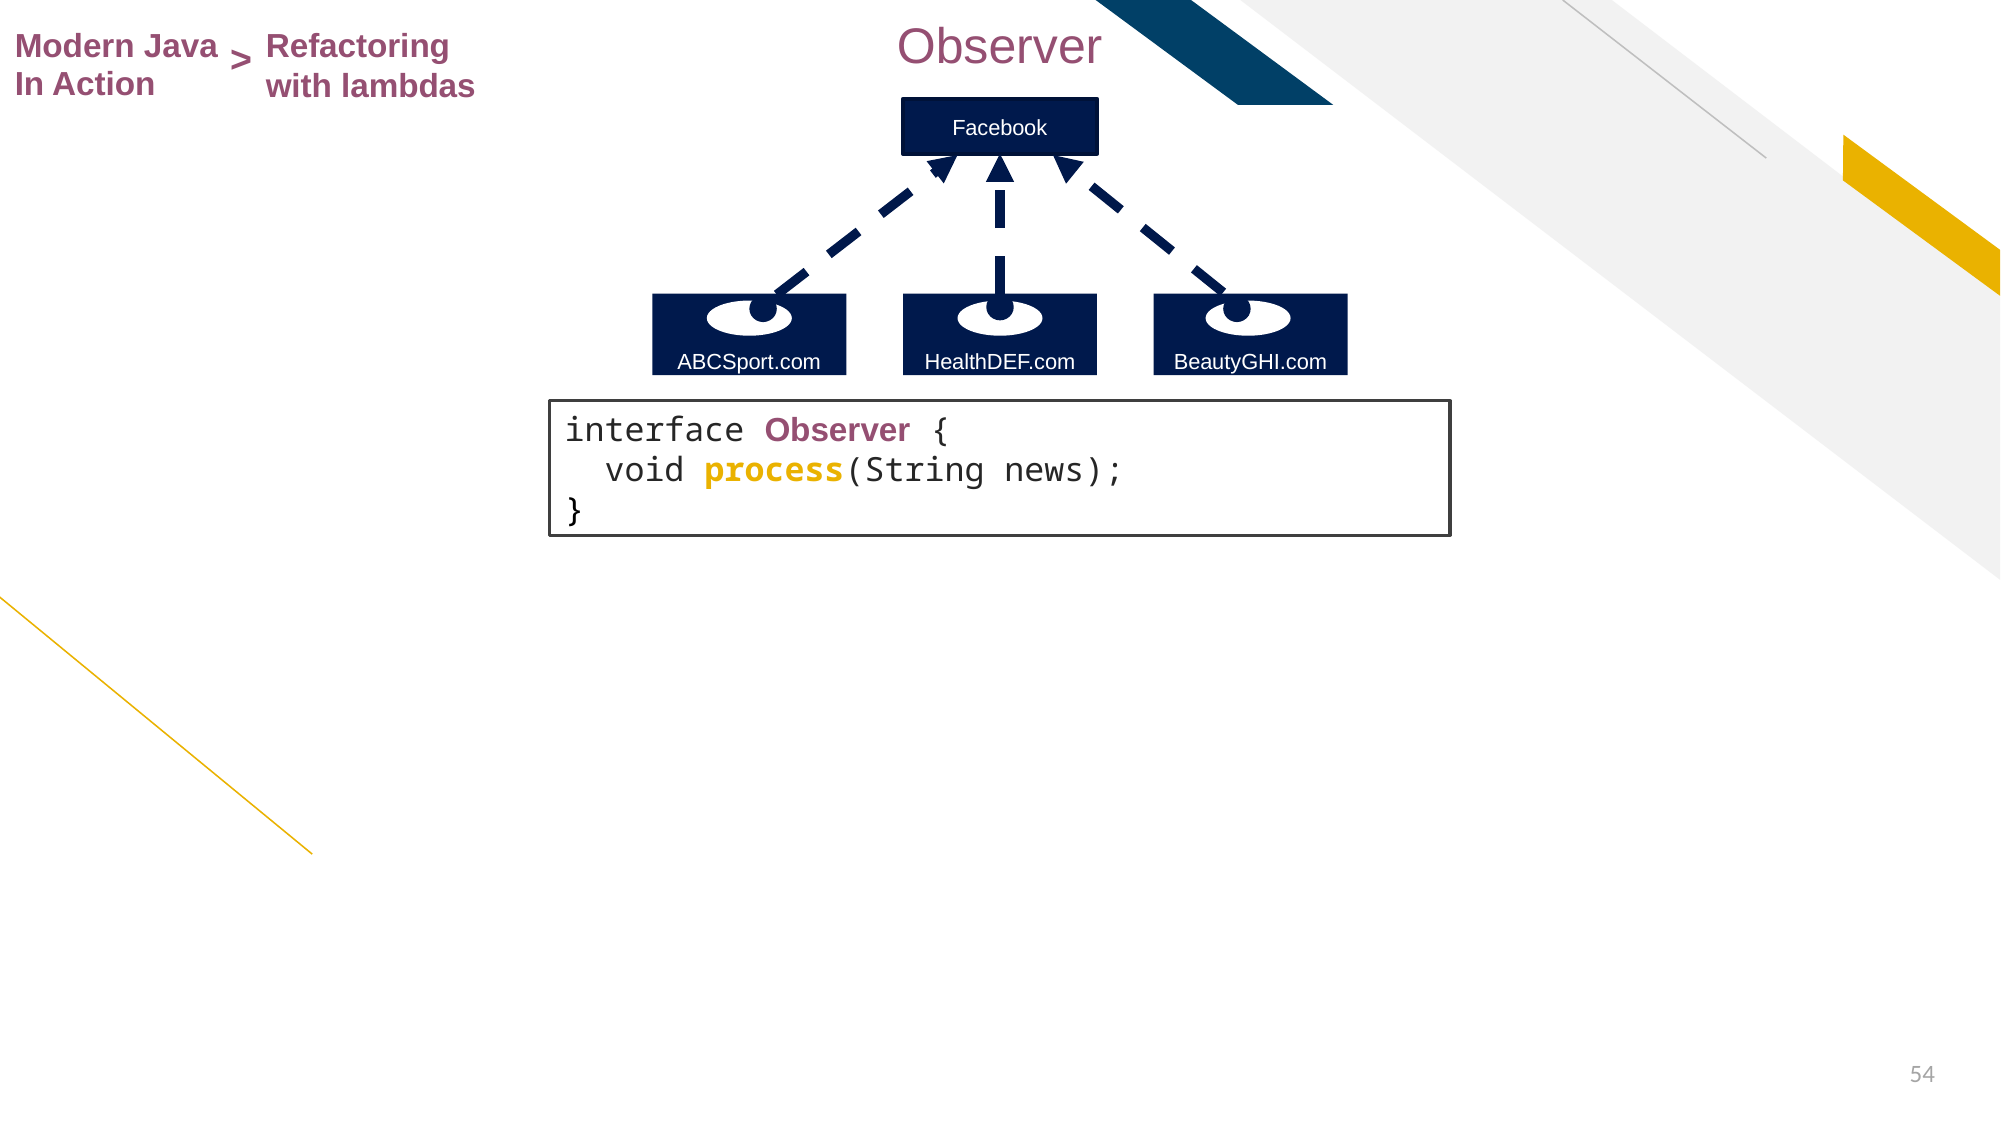

Observer
Modern Java
Refactoring
with lambdas

>
In Action
Facebook

ABCSport.com

HealthDEF.com

BeautyGHI.com

interface Observer {
  void process(String news);
}
class ABCSport implements Observer {
 public void process(String news) {
  if(news != null && news.contains(“soccer")){
   System.out.println("Yet more news... " + news);
  }
 }
}
class HealthDEF implements Observer {
 public void process(String news) {
  if(news != null && news.contains(“disease")){
   System.out.println(“News about health... " + news);
  }
 }
}
class BeautyGHI implements Observer {
 public void process(String news) {
  if(news != null && news.contains(“makeup")){
   System.out.println(“Beauty news... " + news);
  }
 }
}
54